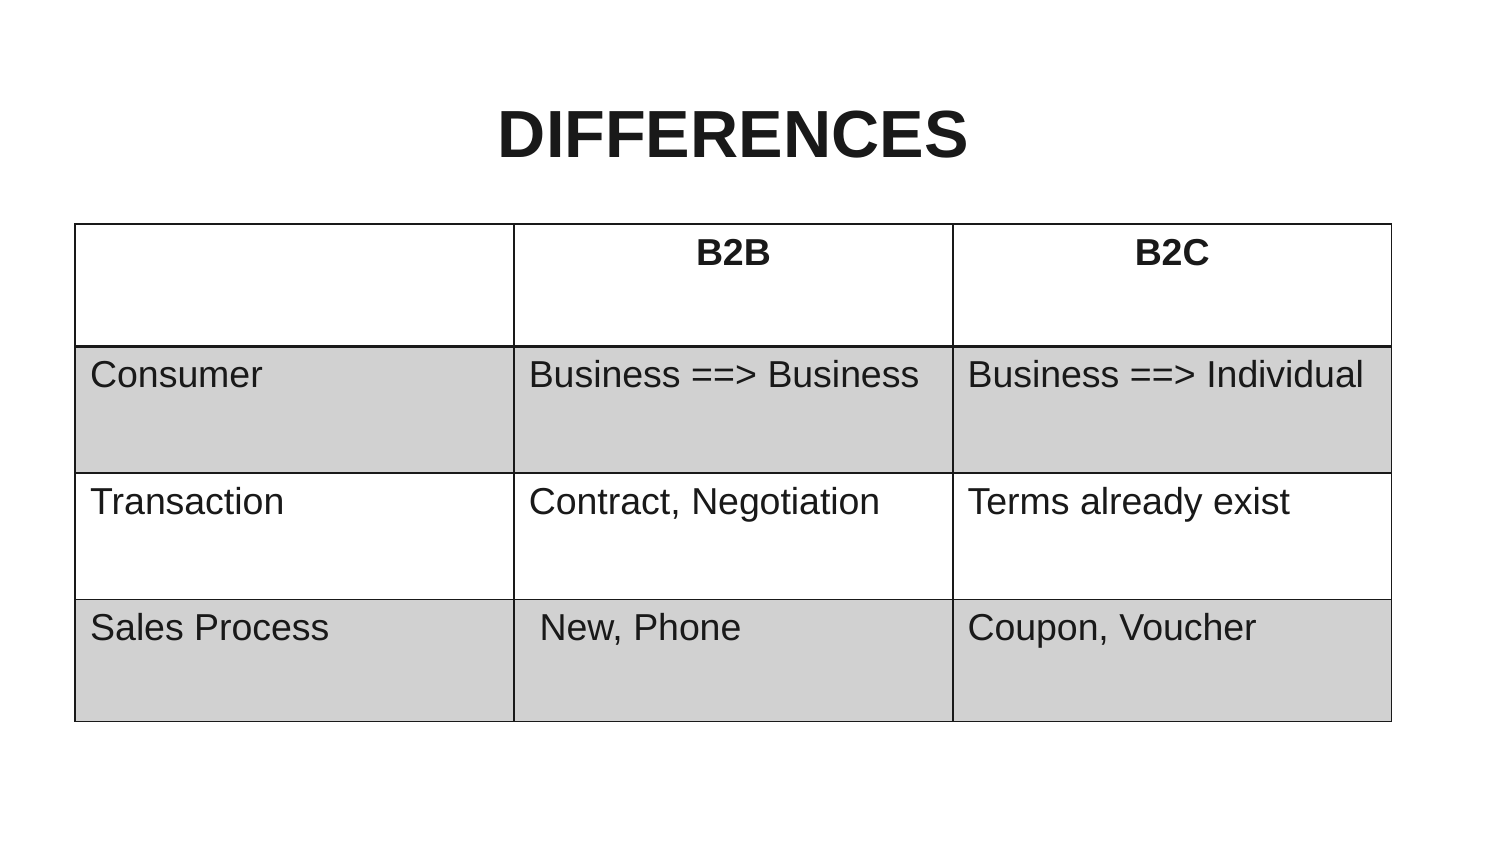

DIFFERENCES
|  | B2B | B2C |
| --- | --- | --- |
| Consumer | Business ==> Business | Business ==> Individual |
| Transaction | Contract, Negotiation | Terms already exist |
| Sales Process | New, Phone | Coupon, Voucher |